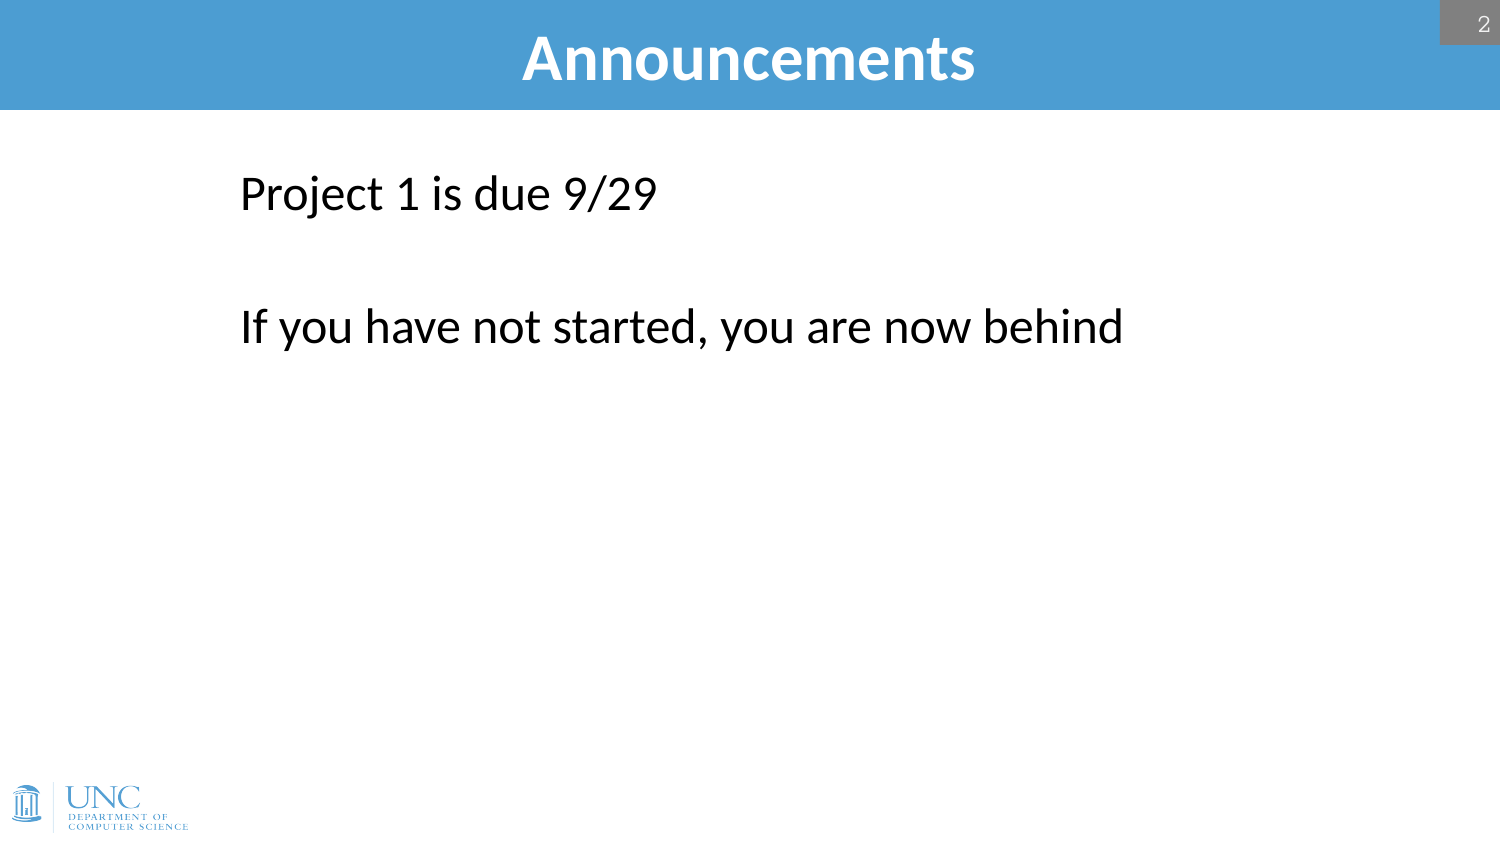

2
# Announcements
Project 1 is due 9/29

If you have not started, you are now behind